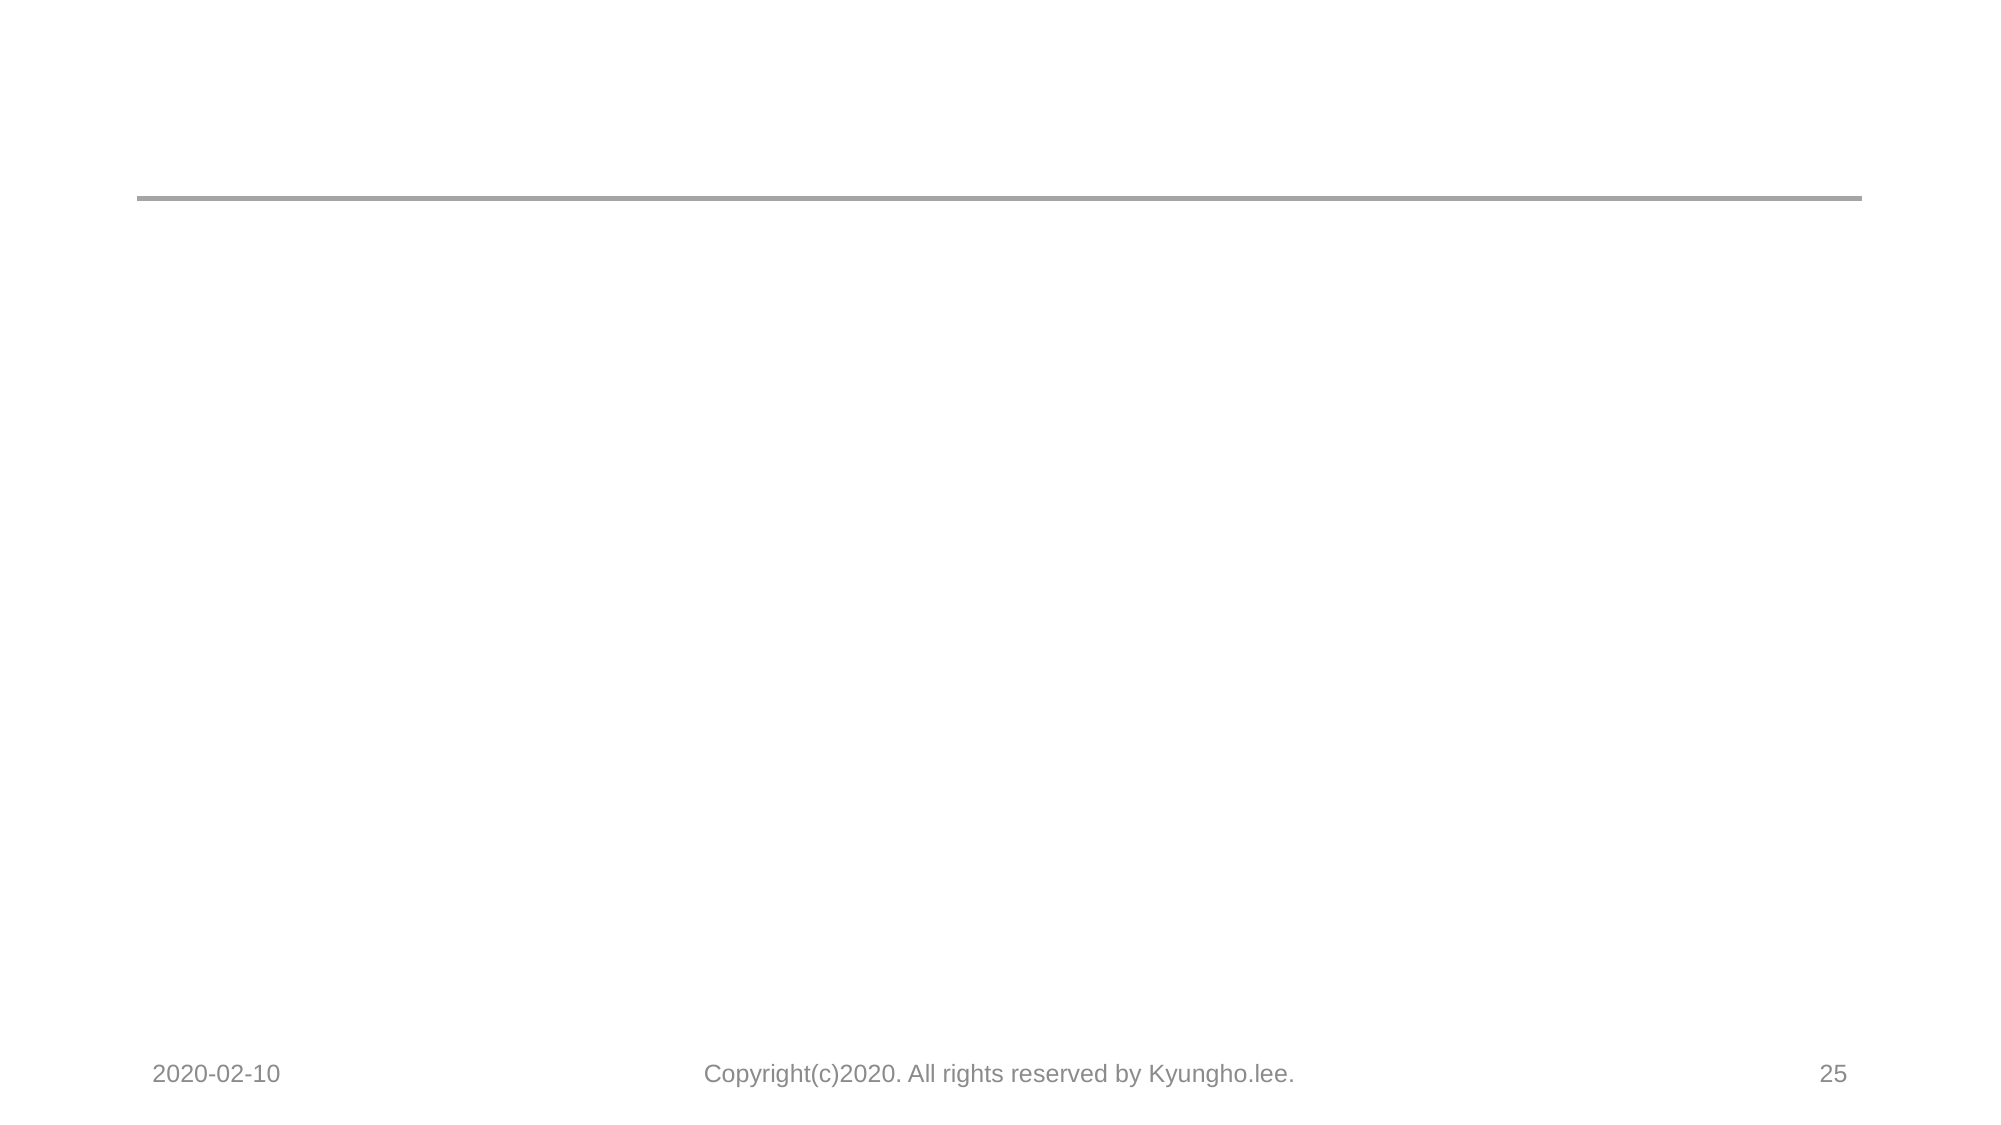

#

2020-02-10
Copyright(c)2020. All rights reserved by Kyungho.lee.
25